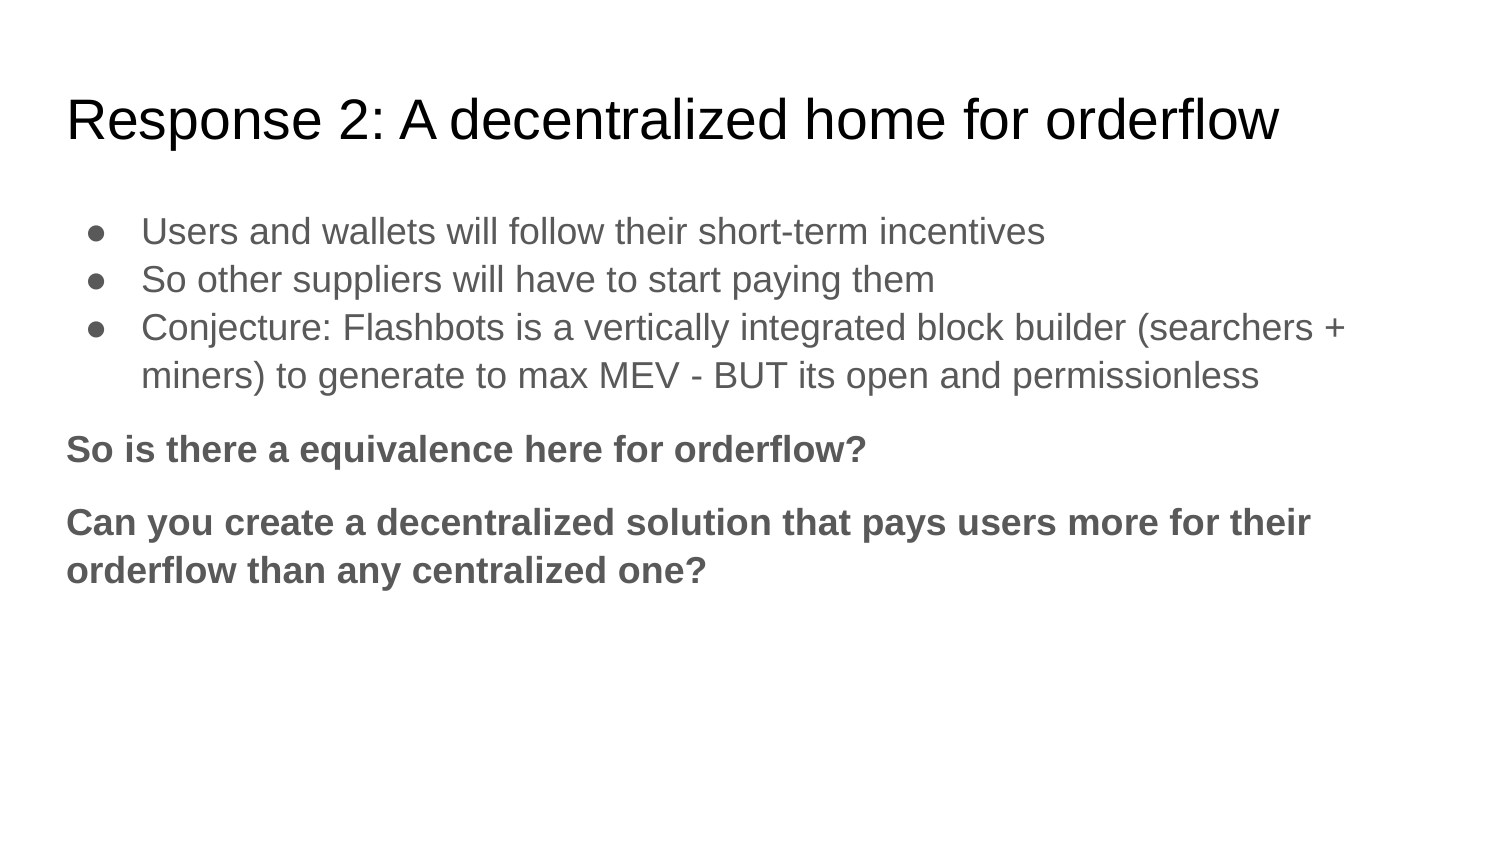

# Response 2: A decentralized home for orderflow
Users and wallets will follow their short-term incentives
So other suppliers will have to start paying them
Conjecture: Flashbots is a vertically integrated block builder (searchers + miners) to generate to max MEV - BUT its open and permissionless
So is there a equivalence here for orderflow?
Can you create a decentralized solution that pays users more for their orderflow than any centralized one?